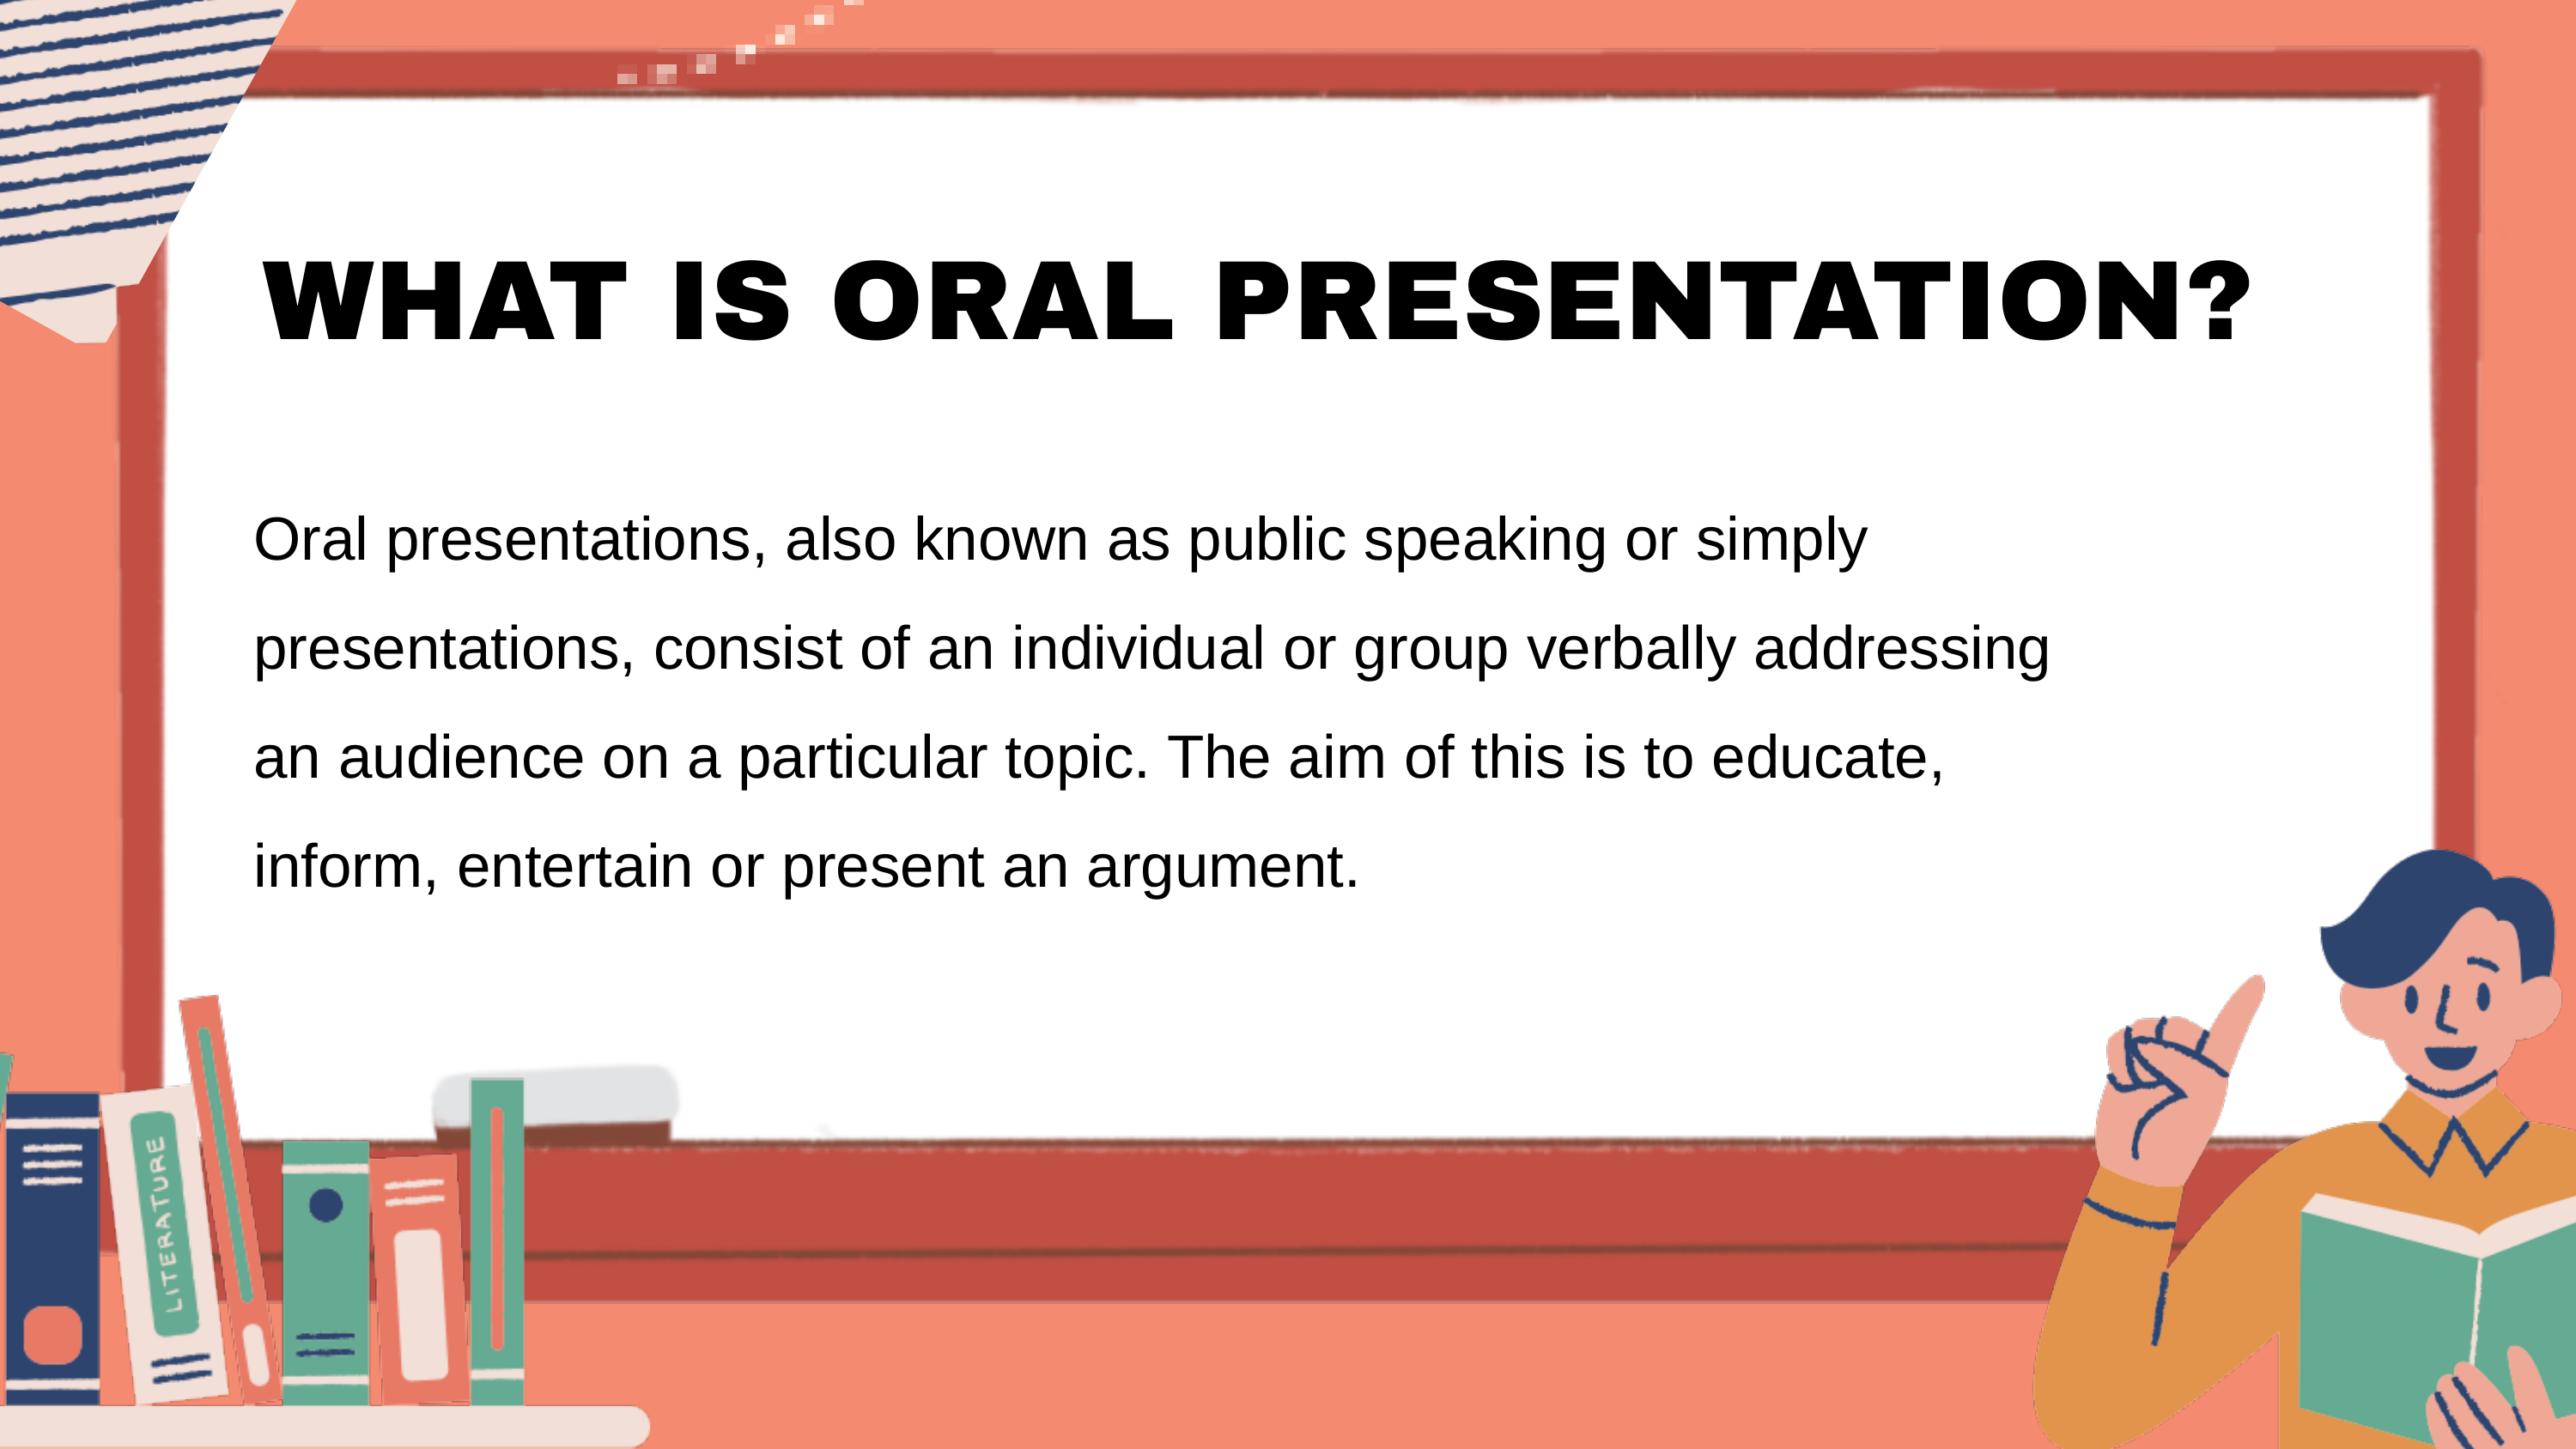

WHAT IS ORAL PRESENTATION?
Oral presentations, also known as public speaking or simply presentations, consist of an individual or group verbally addressing an audience on a particular topic. The aim of this is to educate, inform, entertain or present an argument.